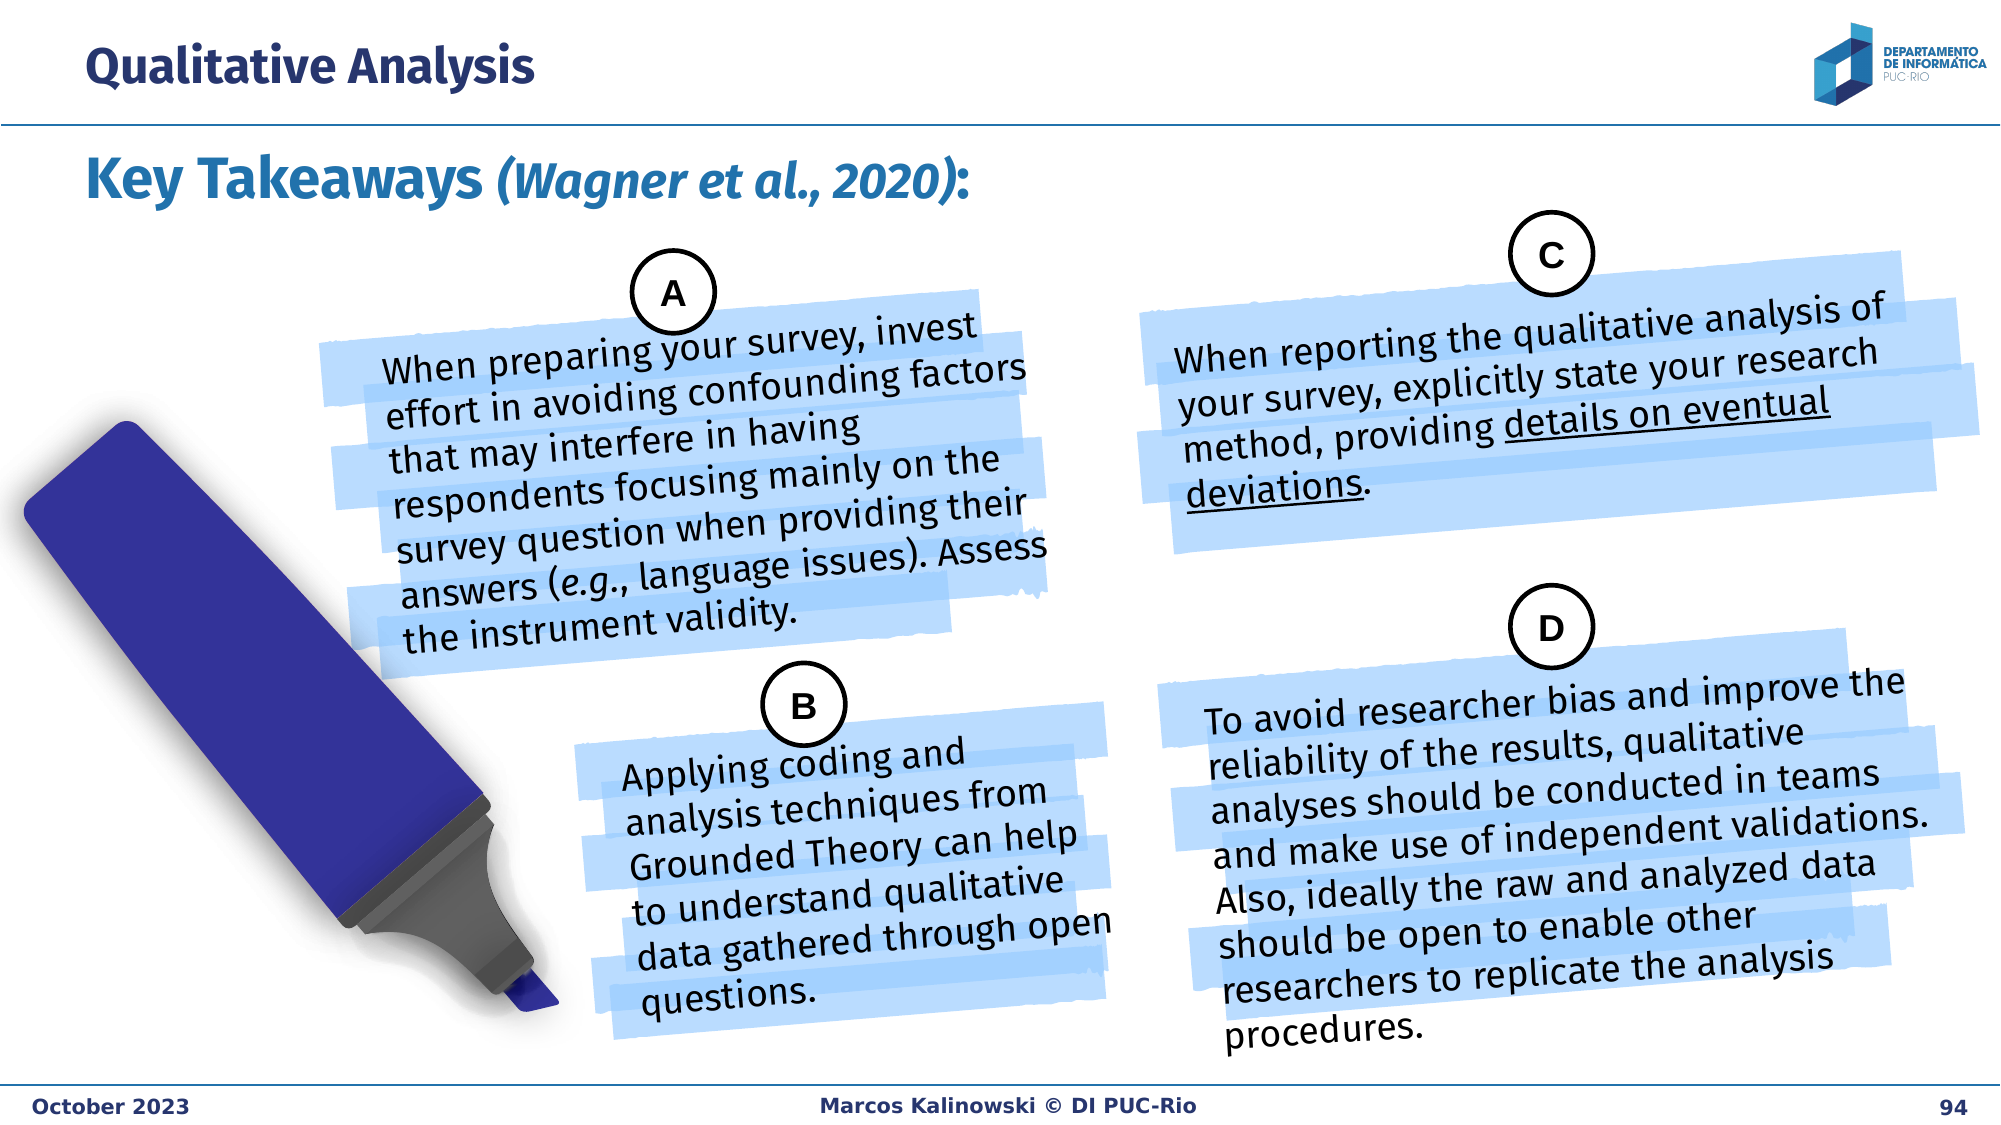

# Qualitative Analysis
Key Takeaways (Wagner et al., 2020):
C
A

When reporting the qualitative analysis of your survey, explicitly state your research method, providing details on eventual deviations.
When preparing your survey, invest effort in avoiding confounding factors that may interfere in having respondents focusing mainly on the survey question when providing their answers (e.g., language issues). Assess the instrument validity.

D

B
To avoid researcher bias and improve the reliability of the results, qualitative analyses should be conducted in teams and make use of independent validations. Also, ideally the raw and analyzed data should be open to enable other researchers to replicate the analysis procedures.

Applying coding and analysis techniques from Grounded Theory can help to understand qualitative data gathered through open questions.
Marcos Kalinowski © DI PUC-Rio
October 2023
94